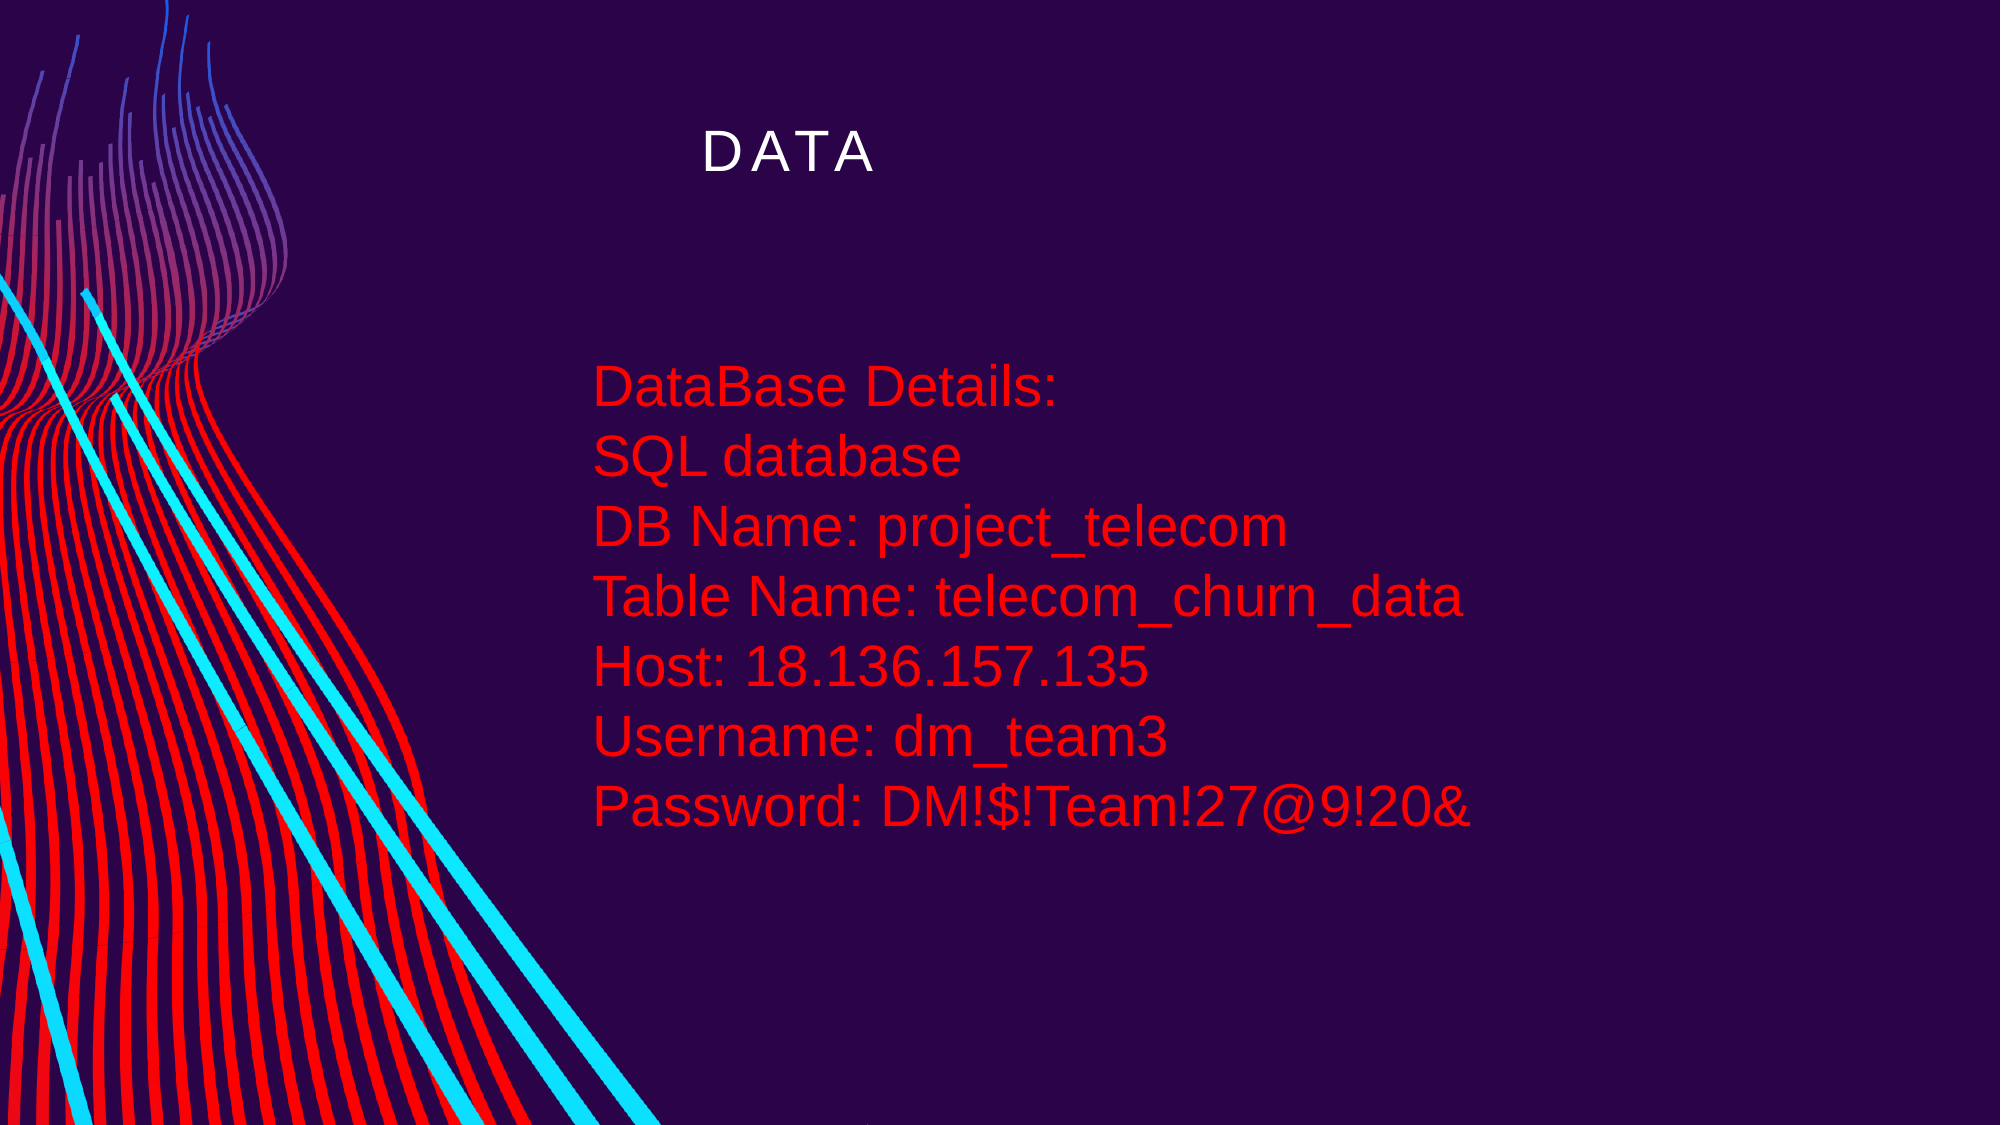

# DATA
DataBase Details:
SQL database
DB Name: project_telecom
Table Name: telecom_churn_data
Host: 18.136.157.135
Username: dm_team3
Password: DM!$!Team!27@9!20&